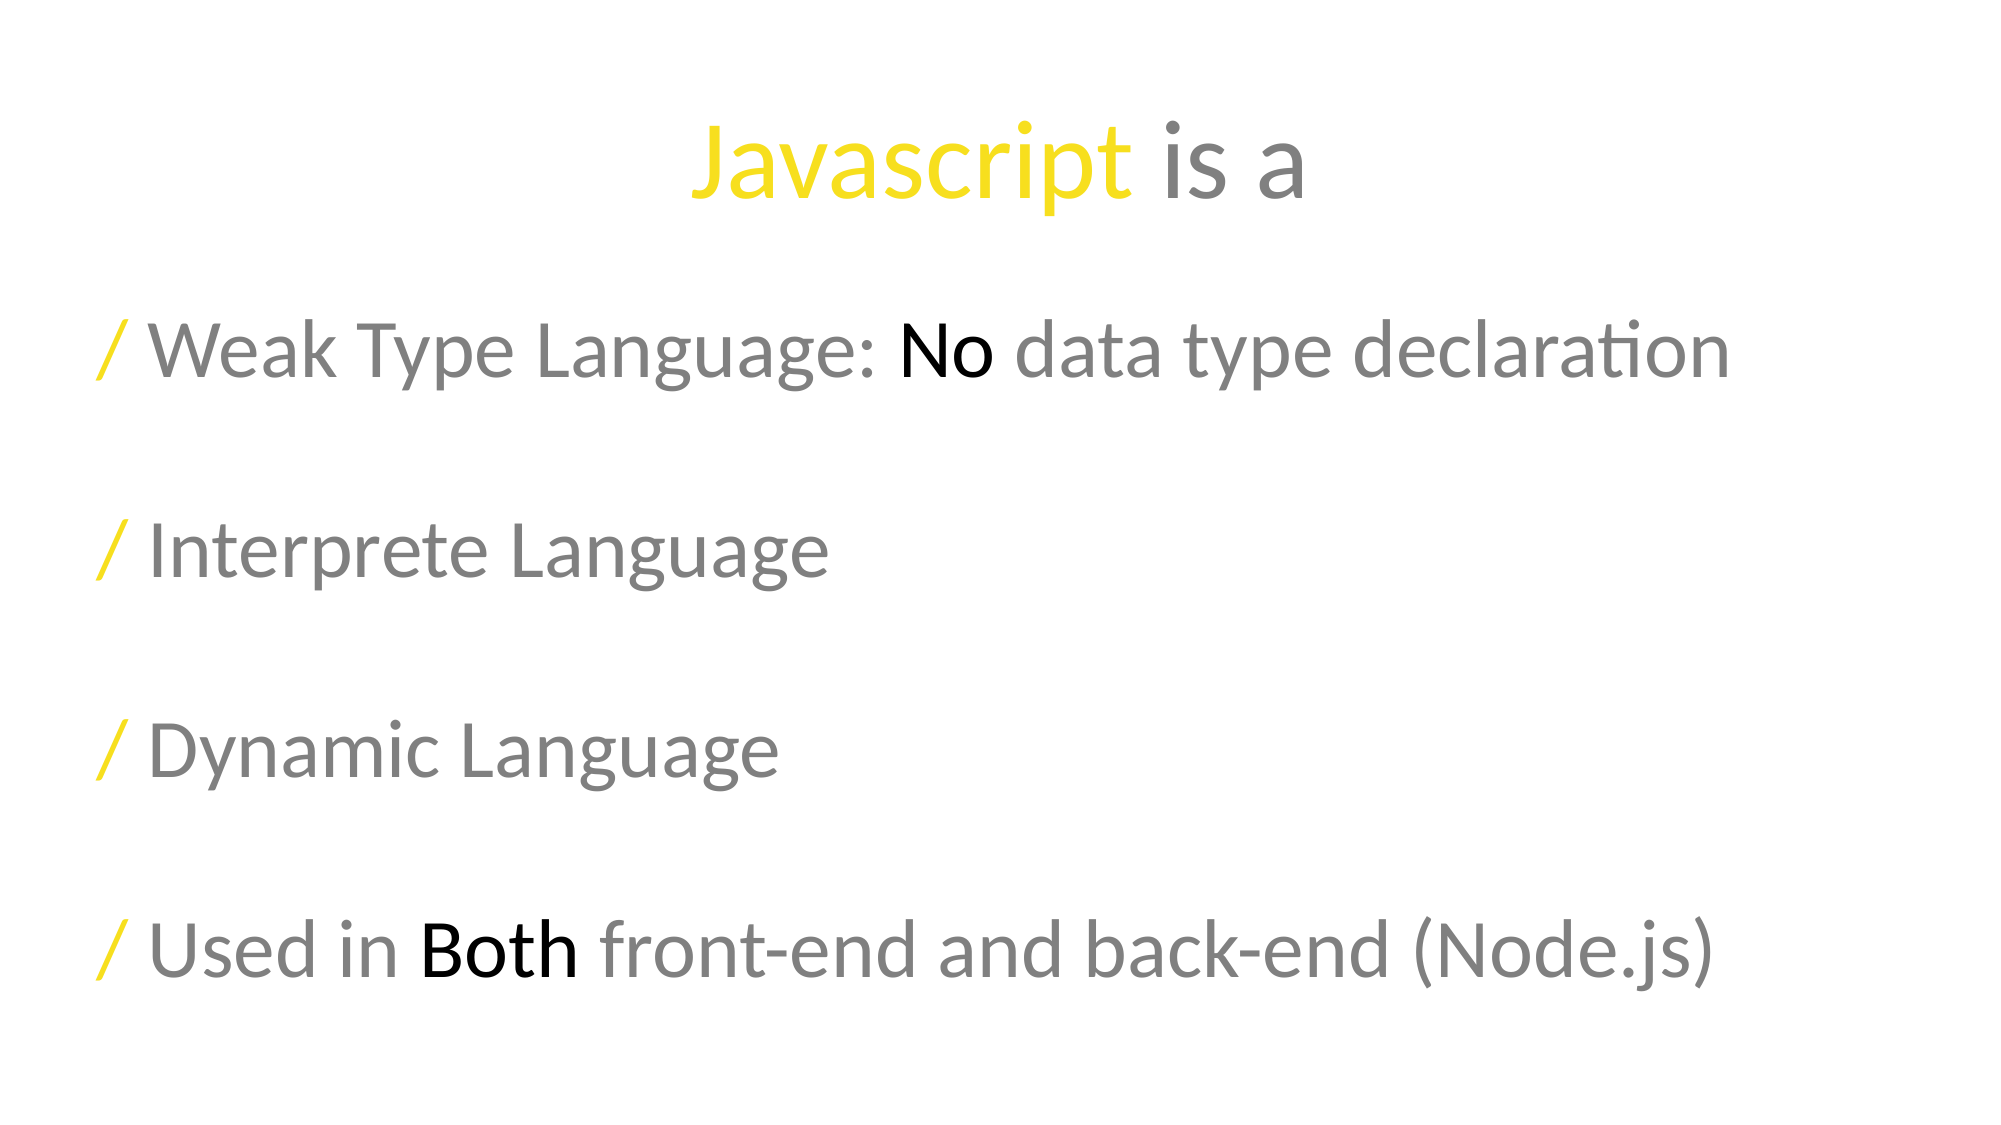

Javascript is a
/ Weak Type Language: No data type declaration

/ Interprete Language

/ Dynamic Language

/ Used in Both front-end and back-end (Node.js)